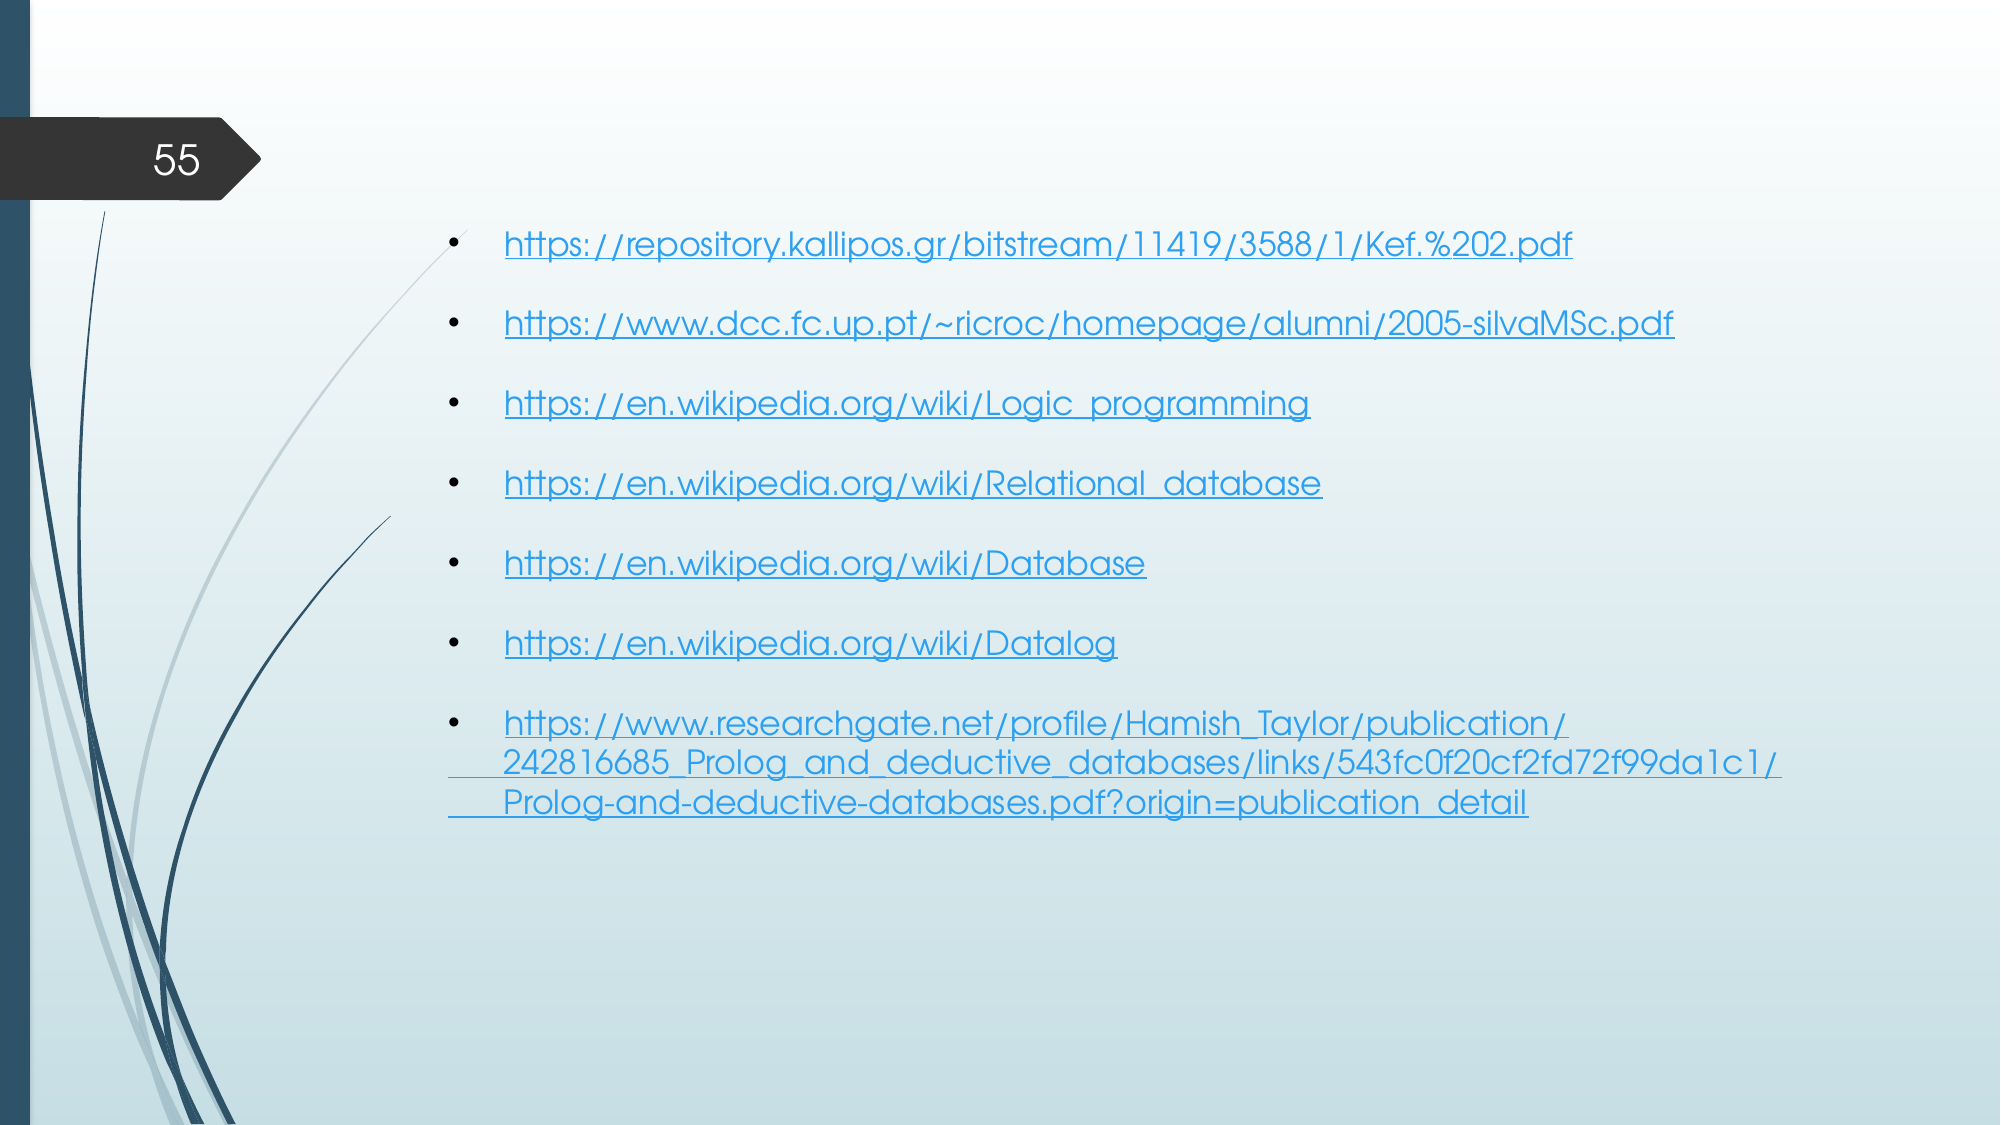

55

https://repository.kallipos.gr/bitstream/11419/3588/1/Kef.%202.pdf

https://www.dcc.fc.up.pt/~ricroc/homepage/alumni/2005-silvaMSc.pdf

https://en.wikipedia.org/wiki/Logic_programming

https://en.wikipedia.org/wiki/Relational_database

https://en.wikipedia.org/wiki/Database

https://en.wikipedia.org/wiki/Datalog

https://www.researchgate.net/profile/Hamish_Taylor/publication/
      242816685_Prolog_and_deductive_databases/links/543fc0f20cf2fd72f99da1c1/
      Prolog-and-deductive-databases.pdf?origin=publication_detail